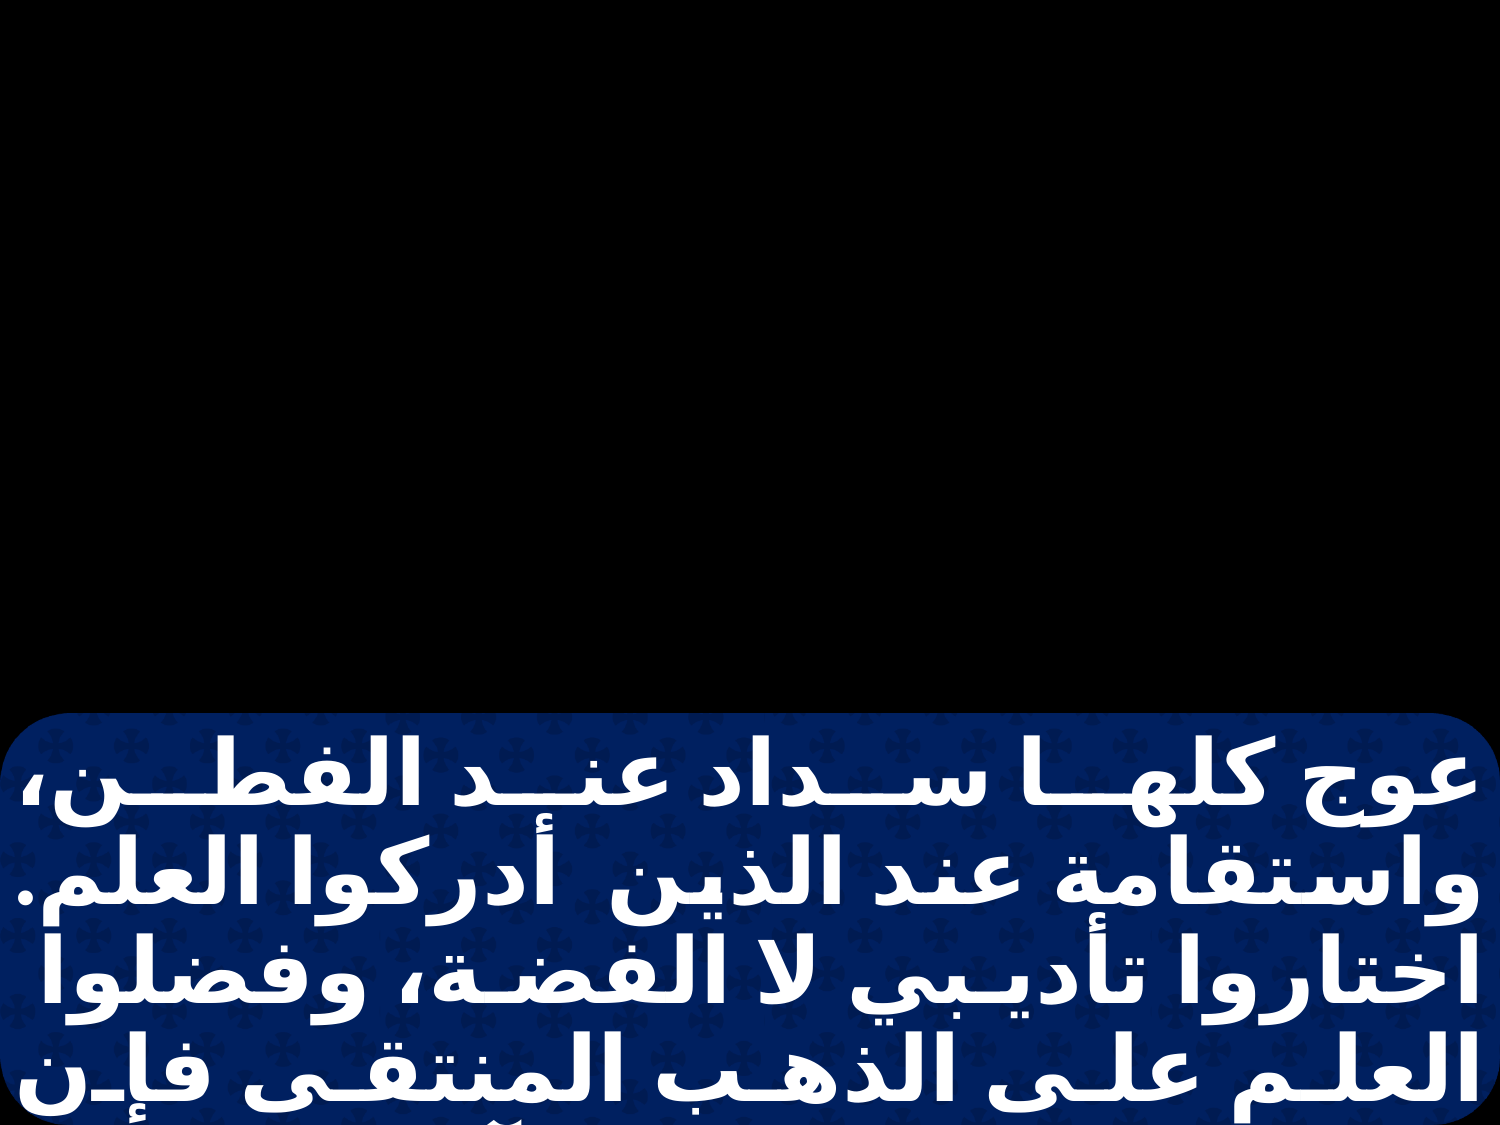

عوج كلها سداد عند الفطن، واستقامة عند الذين  أدركوا العلم. اختاروا تأديبي لا الفضة، وفضلوا  العلم على الذهب المنتقى فإن الحكمة خير من  اللآلئ، وكل النفائس لا تساويها ".